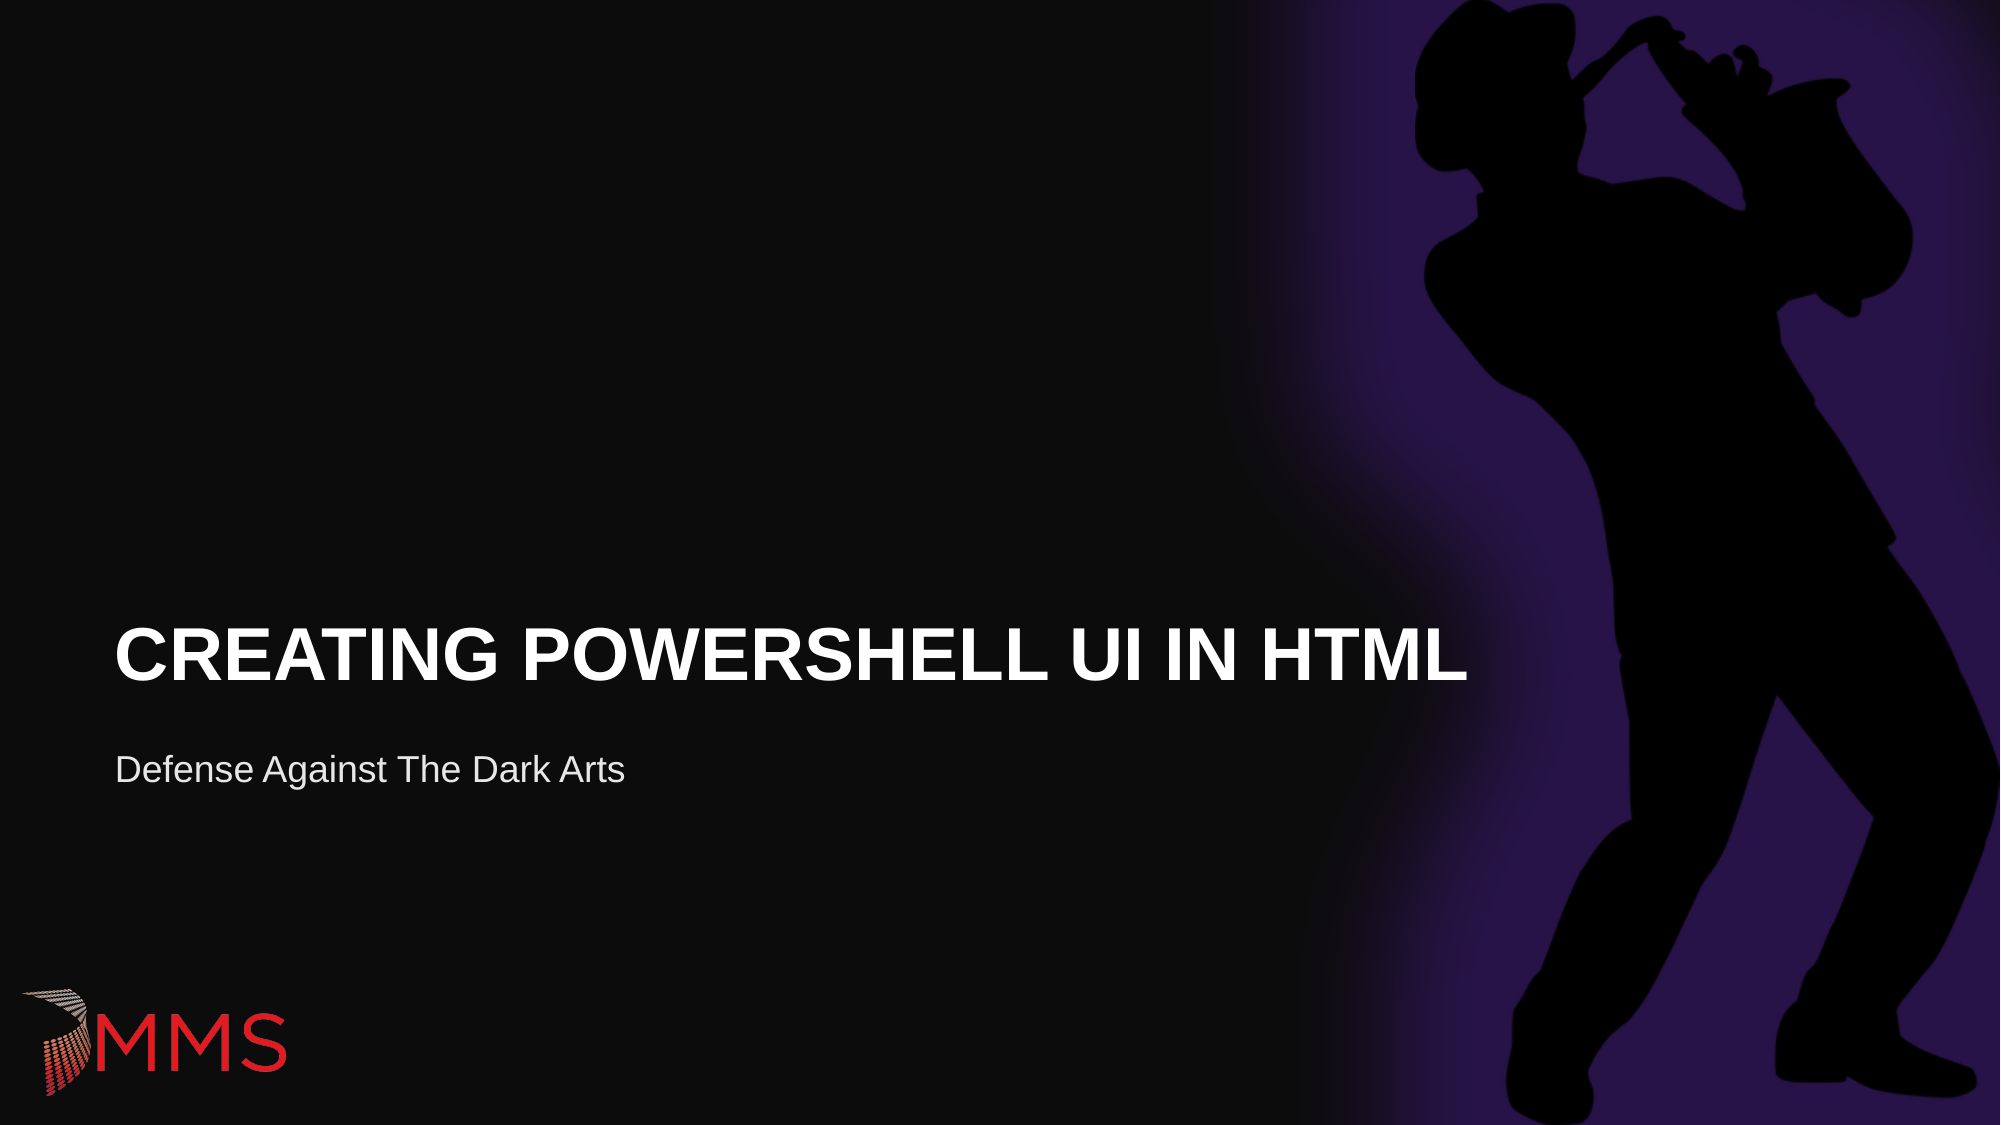

# Creating powershell UI in html
Defense Against The Dark Arts